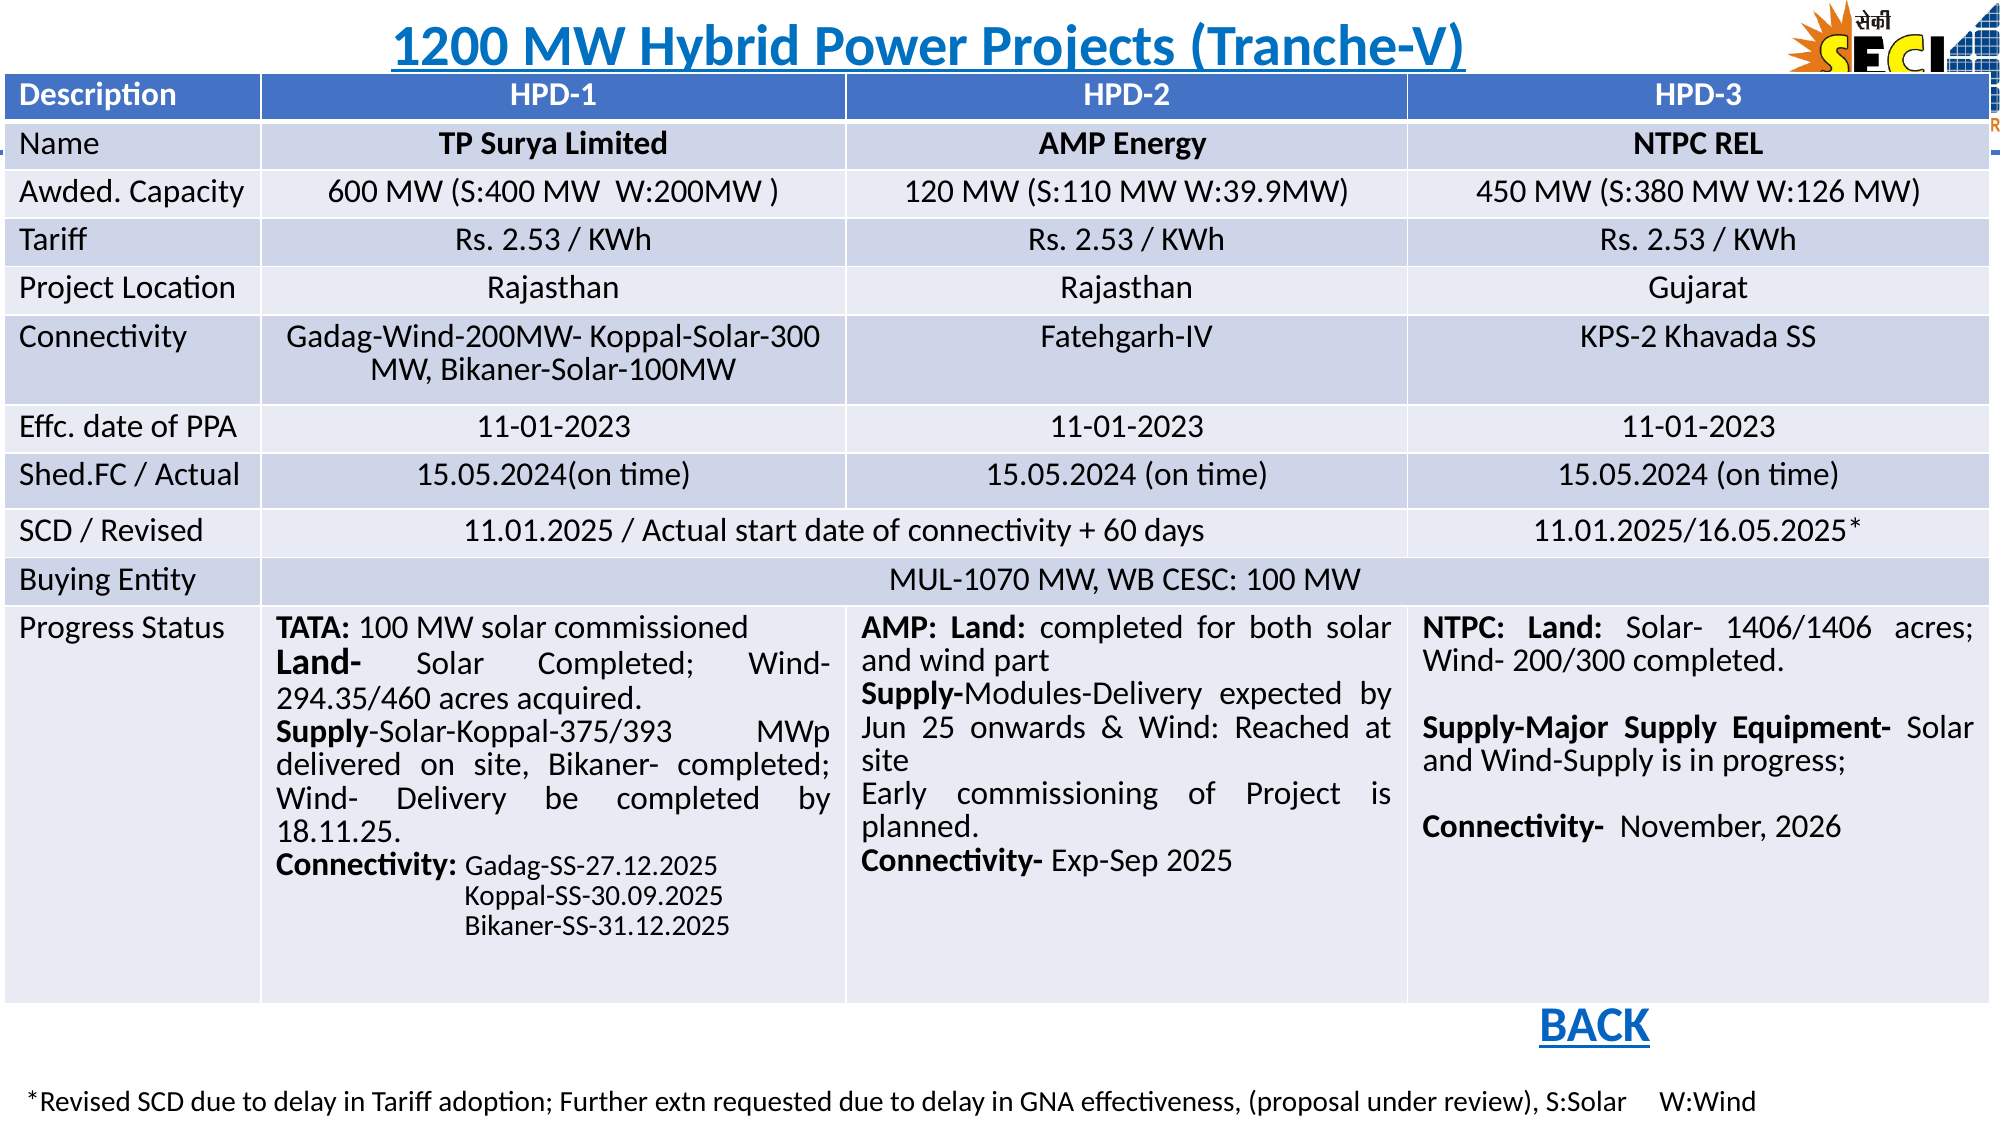

# 1200 MW Hybrid Power Projects (Tranche-V)
| Description | HPD-1 | HPD-2 | HPD-3 |
| --- | --- | --- | --- |
| Name | TP Surya Limited | AMP Energy | NTPC REL |
| Awded. Capacity | 600 MW (S:400 MW W:200MW ) | 120 MW (S:110 MW W:39.9MW) | 450 MW (S:380 MW W:126 MW) |
| Tariff | Rs. 2.53 / KWh | Rs. 2.53 / KWh | Rs. 2.53 / KWh |
| Project Location | Rajasthan | Rajasthan | Gujarat |
| Connectivity | Gadag-Wind-200MW- Koppal-Solar-300 MW, Bikaner-Solar-100MW | Fatehgarh-IV | KPS-2 Khavada SS |
| Effc. date of PPA | 11-01-2023 | 11-01-2023 | 11-01-2023 |
| Shed.FC / Actual | 15.05.2024(on time) | 15.05.2024 (on time) | 15.05.2024 (on time) |
| SCD / Revised | 11.01.2025 / Actual start date of connectivity + 60 days |  | 11.01.2025/16.05.2025\* |
| Buying Entity | MUL-1070 MW, WB CESC: 100 MW |  |  |
| Progress Status | TATA: 100 MW solar commissioned Land- Solar Completed; Wind- 294.35/460 acres acquired. Supply-Solar-Koppal-375/393 MWp delivered on site, Bikaner- completed; Wind- Delivery be completed by 18.11.25. Connectivity: Gadag-SS-27.12.2025 Koppal-SS-30.09.2025 Bikaner-SS-31.12.2025 | AMP: Land: completed for both solar and wind part Supply-Modules-Delivery expected by Jun 25 onwards & Wind: Reached at site Early commissioning of Project is planned. Connectivity- Exp-Sep 2025 | NTPC: Land: Solar- 1406/1406 acres; Wind- 200/300 completed. Supply-Major Supply Equipment- Solar and Wind-Supply is in progress; Connectivity- November, 2026 |
BACK
*Revised SCD due to delay in Tariff adoption; Further extn requested due to delay in GNA effectiveness, (proposal under review), S:Solar     W:Wind